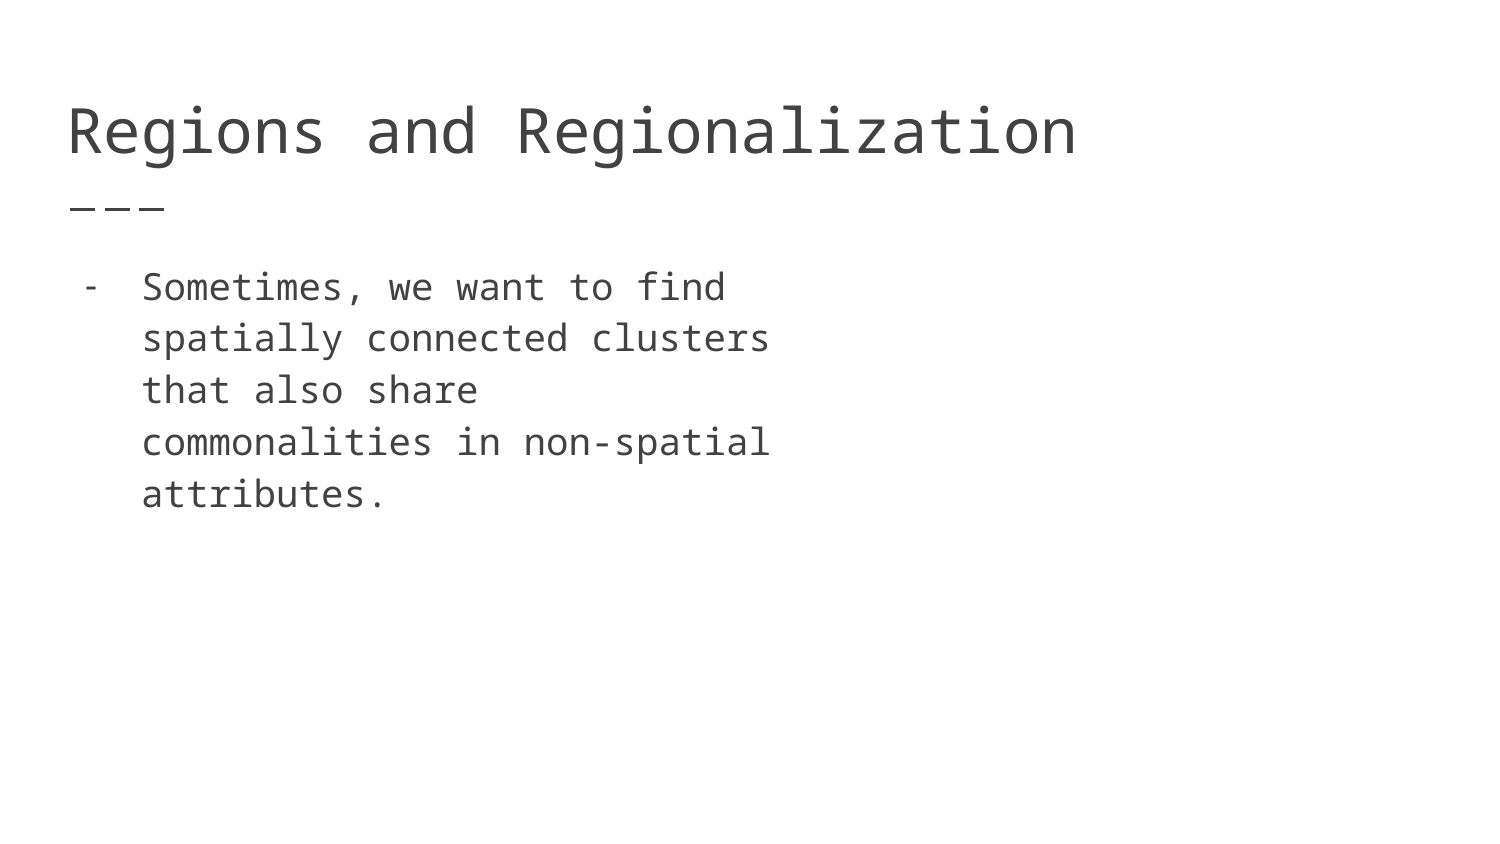

# Regions and Regionalization
Sometimes, we want to find spatially connected clusters that also share commonalities in non-spatial attributes.